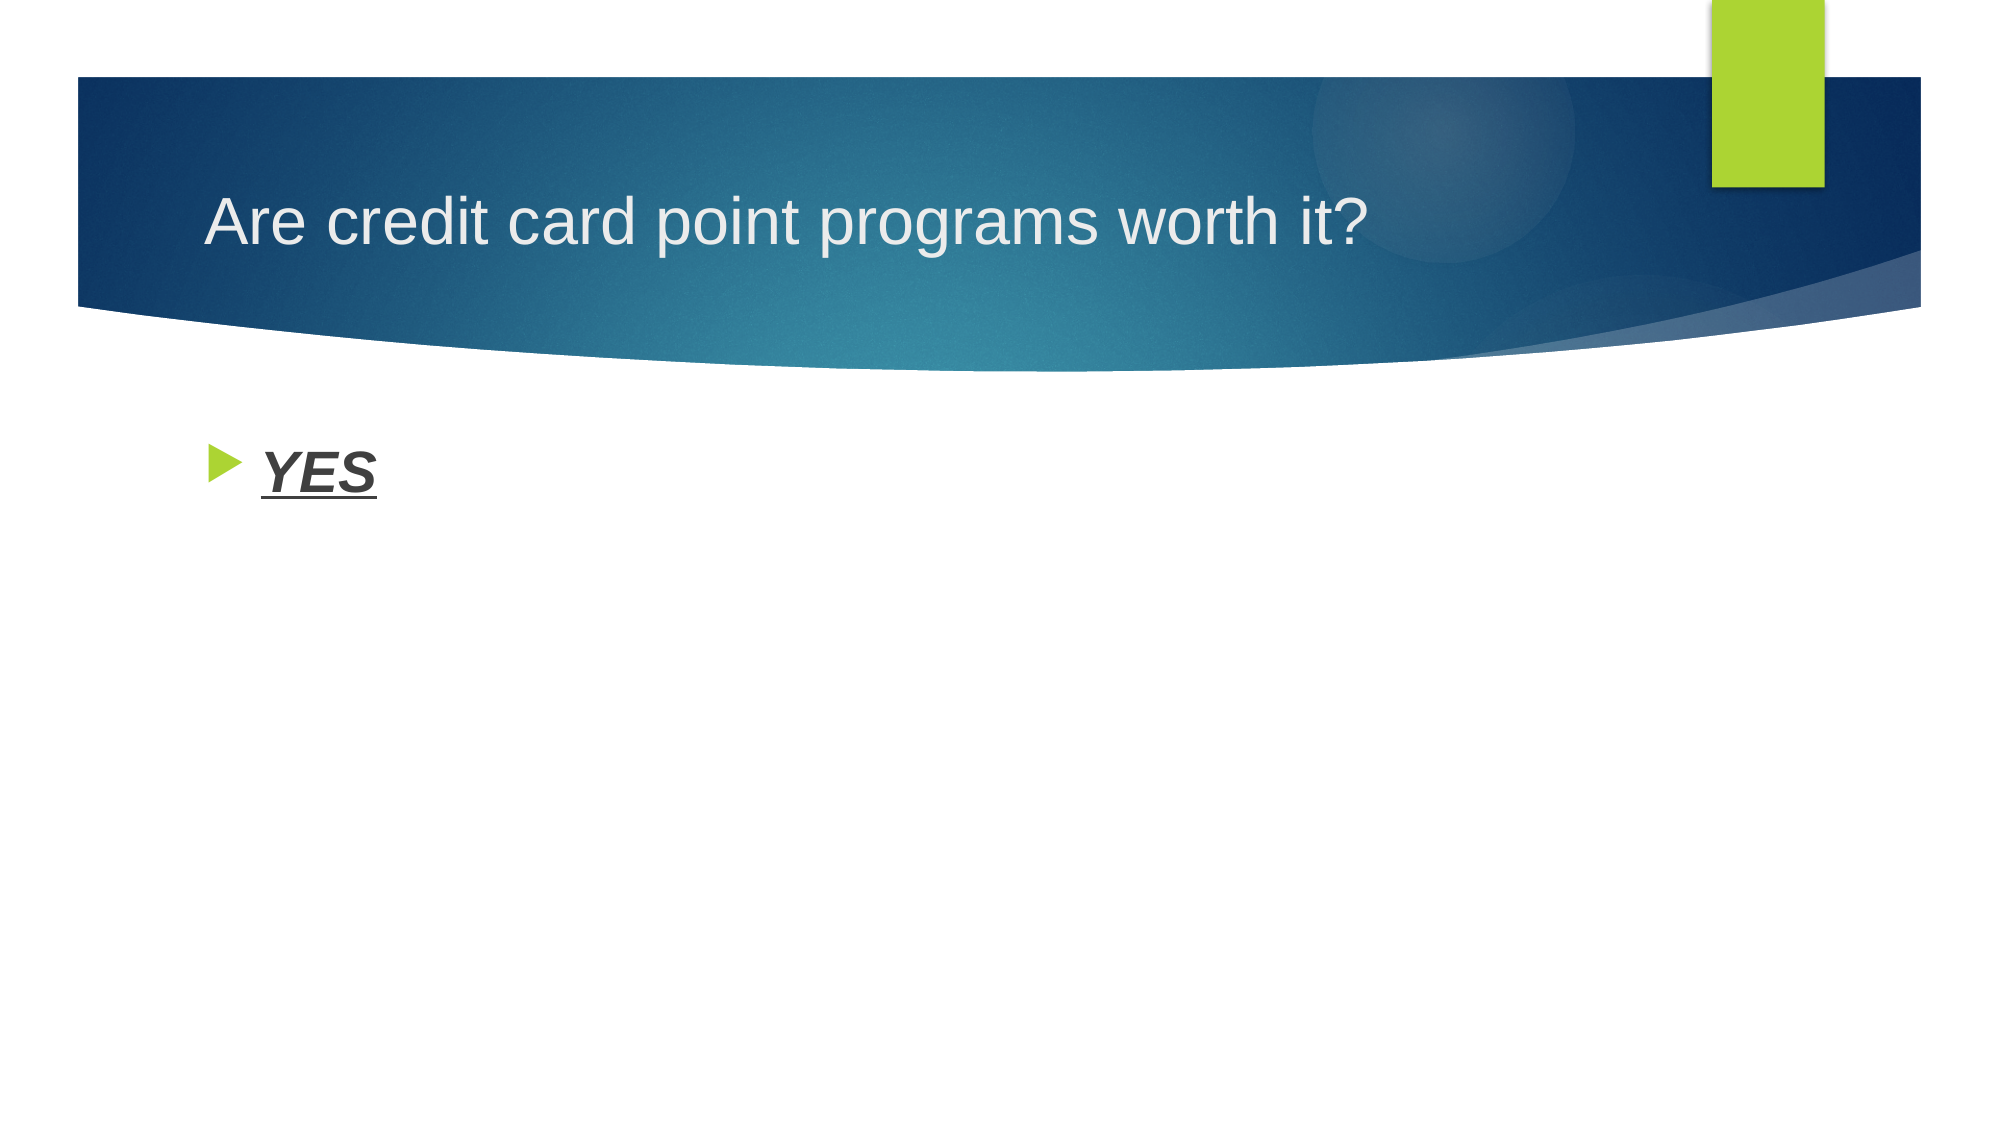

# Are credit card point programs worth it?
YES